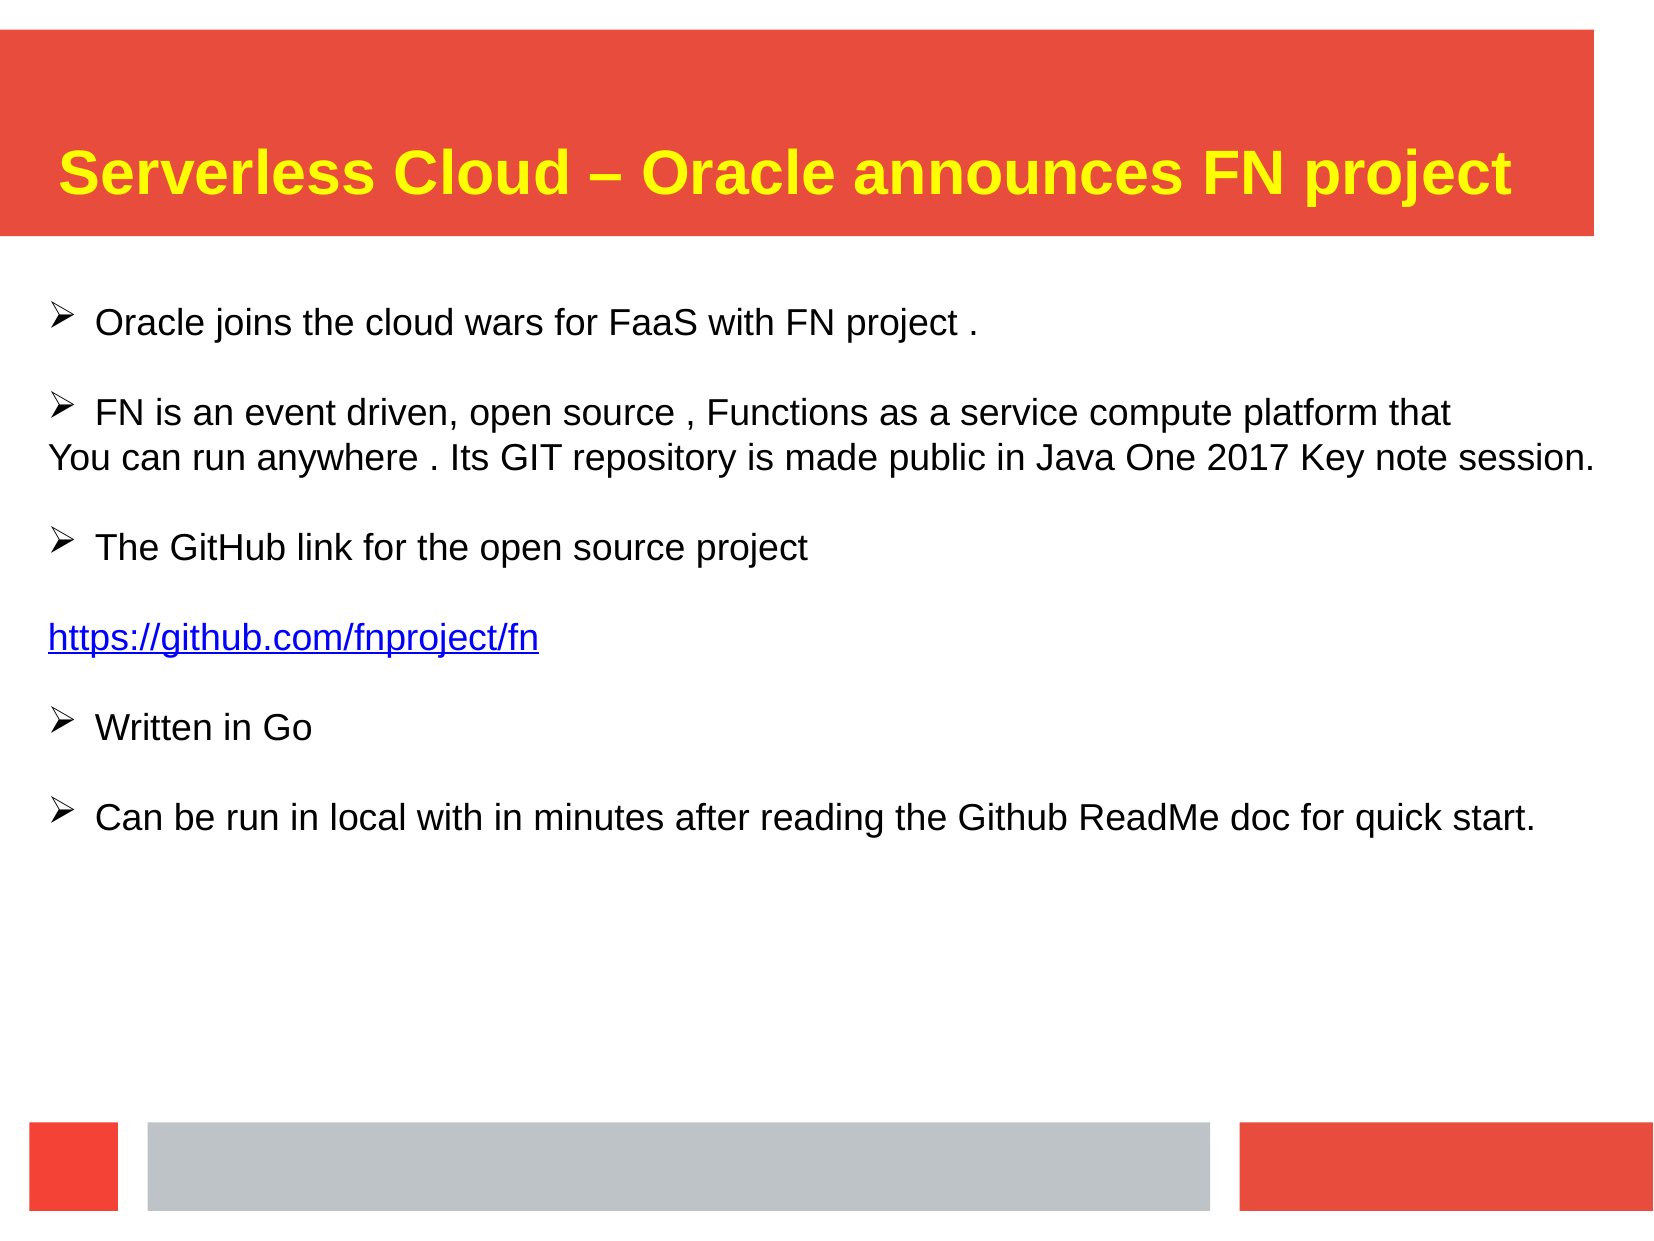

Serverless Cloud – Oracle announces FN project

Oracle joins the cloud wars for FaaS with FN project .

FN is an event driven, open source , Functions as a service compute platform that
You can run anywhere . Its GIT repository is made public in Java One 2017 Key note session.

The GitHub link for the open source project

https://github.com/fnproject/fn

Written in Go

Can be run in local with in minutes after reading the Github ReadMe doc for quick start.